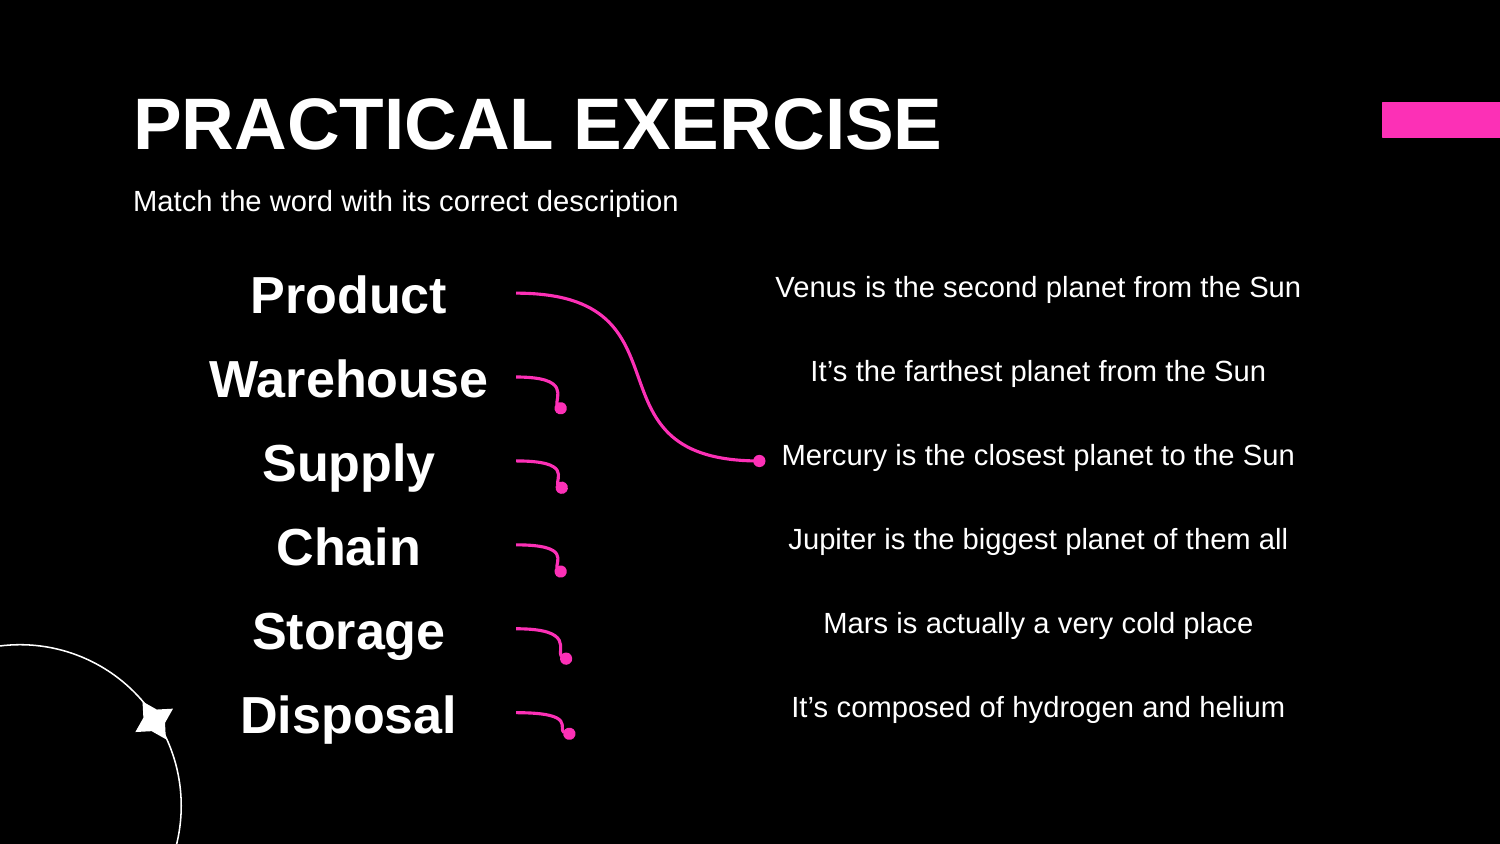

# PRACTICAL EXERCISE
Match the word with its correct description
Product
Venus is the second planet from the Sun
Warehouse
It’s the farthest planet from the Sun
Supply
Mercury is the closest planet to the Sun
Chain
Jupiter is the biggest planet of them all
Storage
Mars is actually a very cold place
Disposal
It’s composed of hydrogen and helium